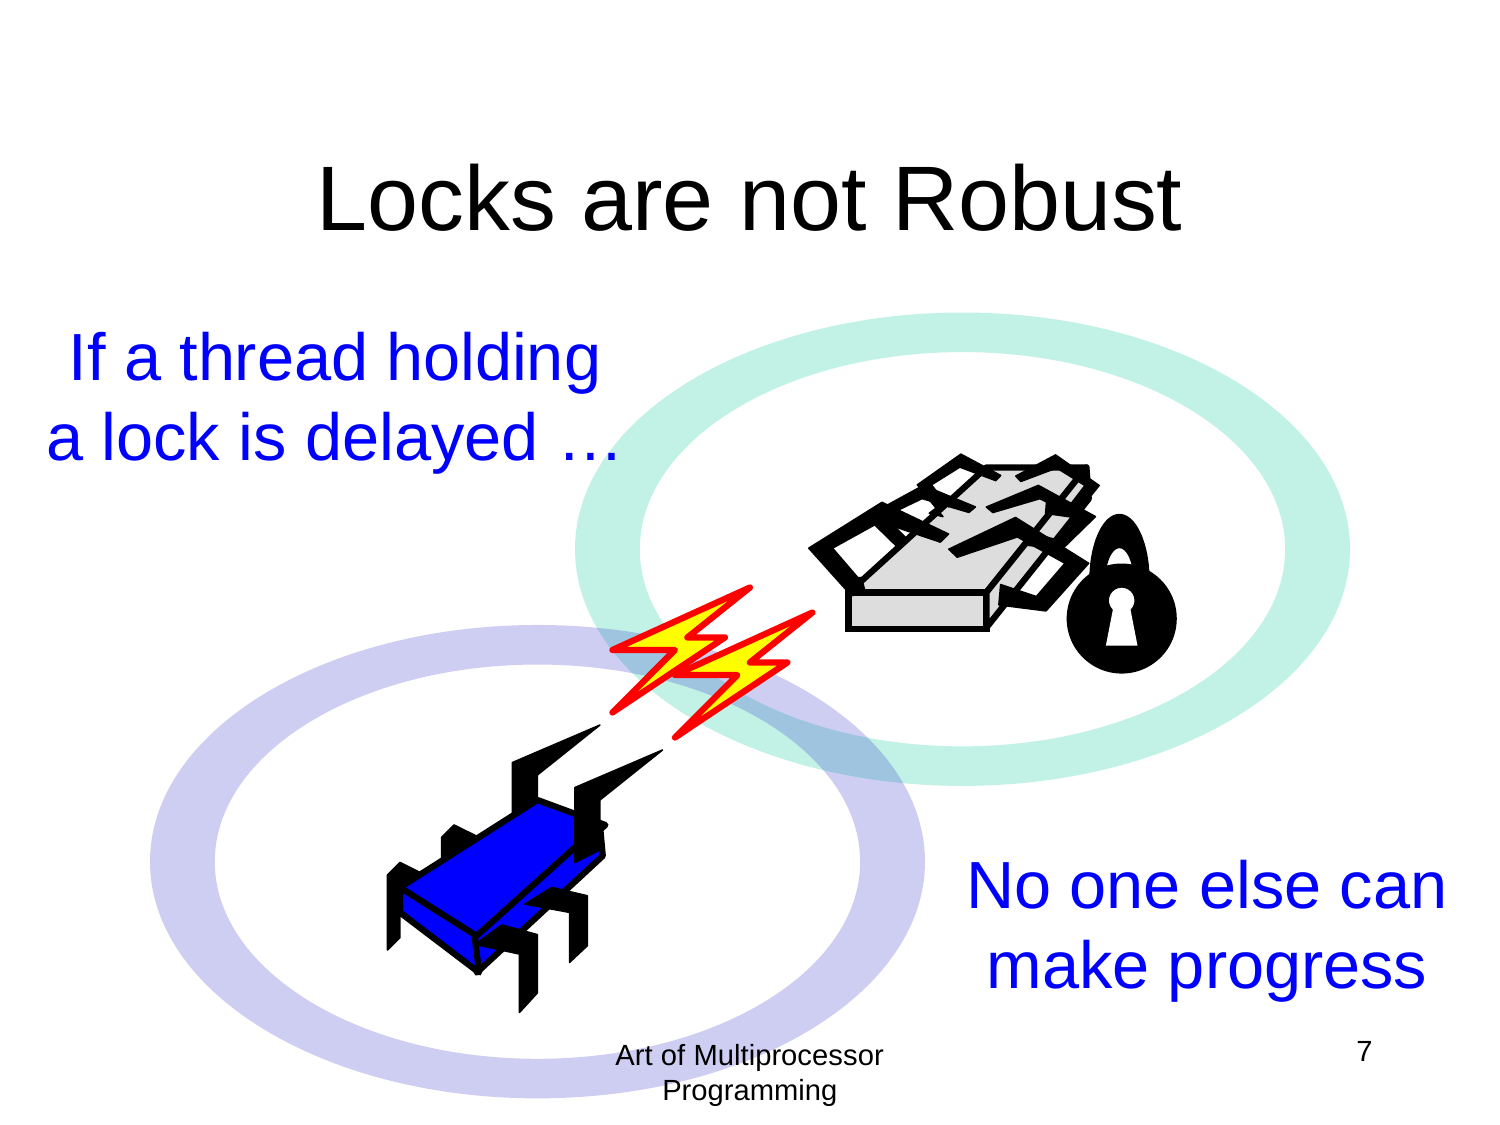

Locks are not Robust
If a thread holding
a lock is delayed …

No one else can make progress
7
Art of Multiprocessor Programming